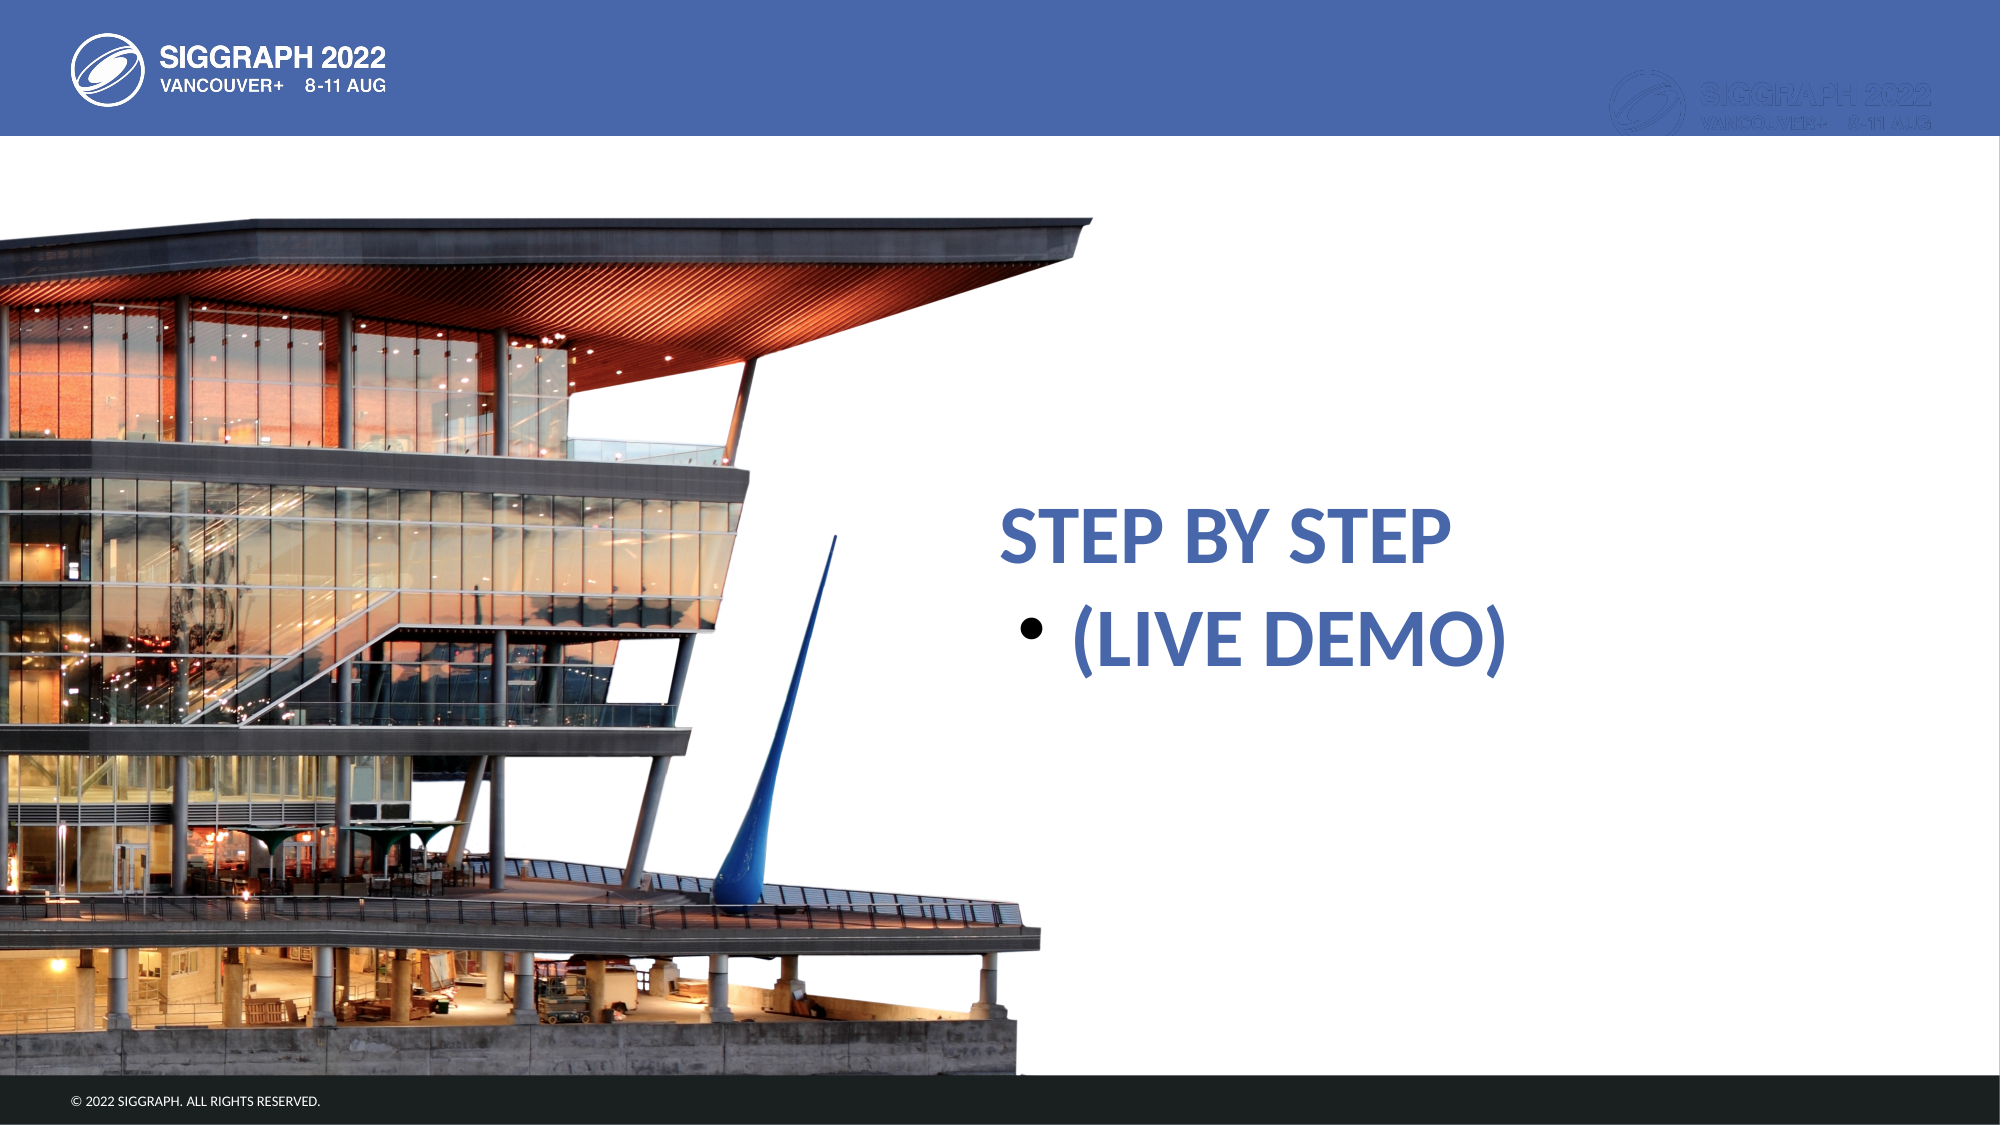

# STEP BY STEP
(LIVE DEMO)
© 2022 SIGGRAPH. All Rights Reserved.